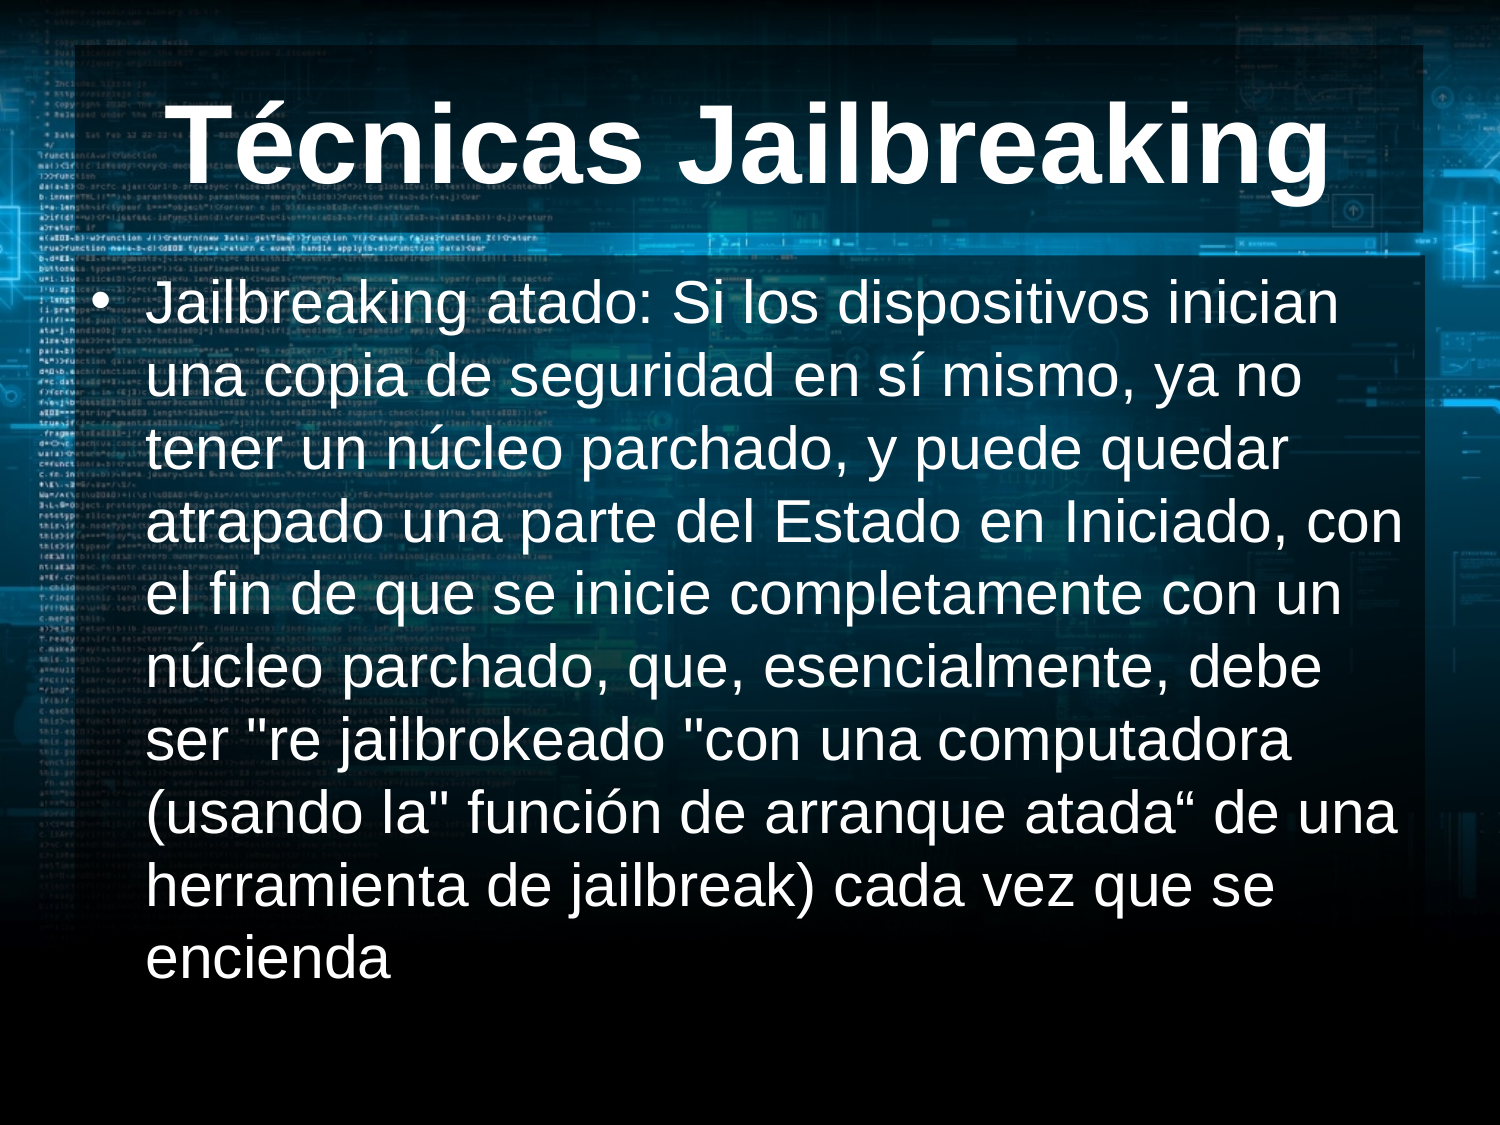

# Técnicas Jailbreaking
Jailbreaking atado: Si los dispositivos inician una copia de seguridad en sí mismo, ya no tener un núcleo parchado, y puede quedar atrapado una parte del Estado en Iniciado, con el fin de que se inicie completamente con un núcleo parchado, que, esencialmente, debe ser "re jailbrokeado "con una computadora (usando la" función de arranque atada“ de una herramienta de jailbreak) cada vez que se encienda